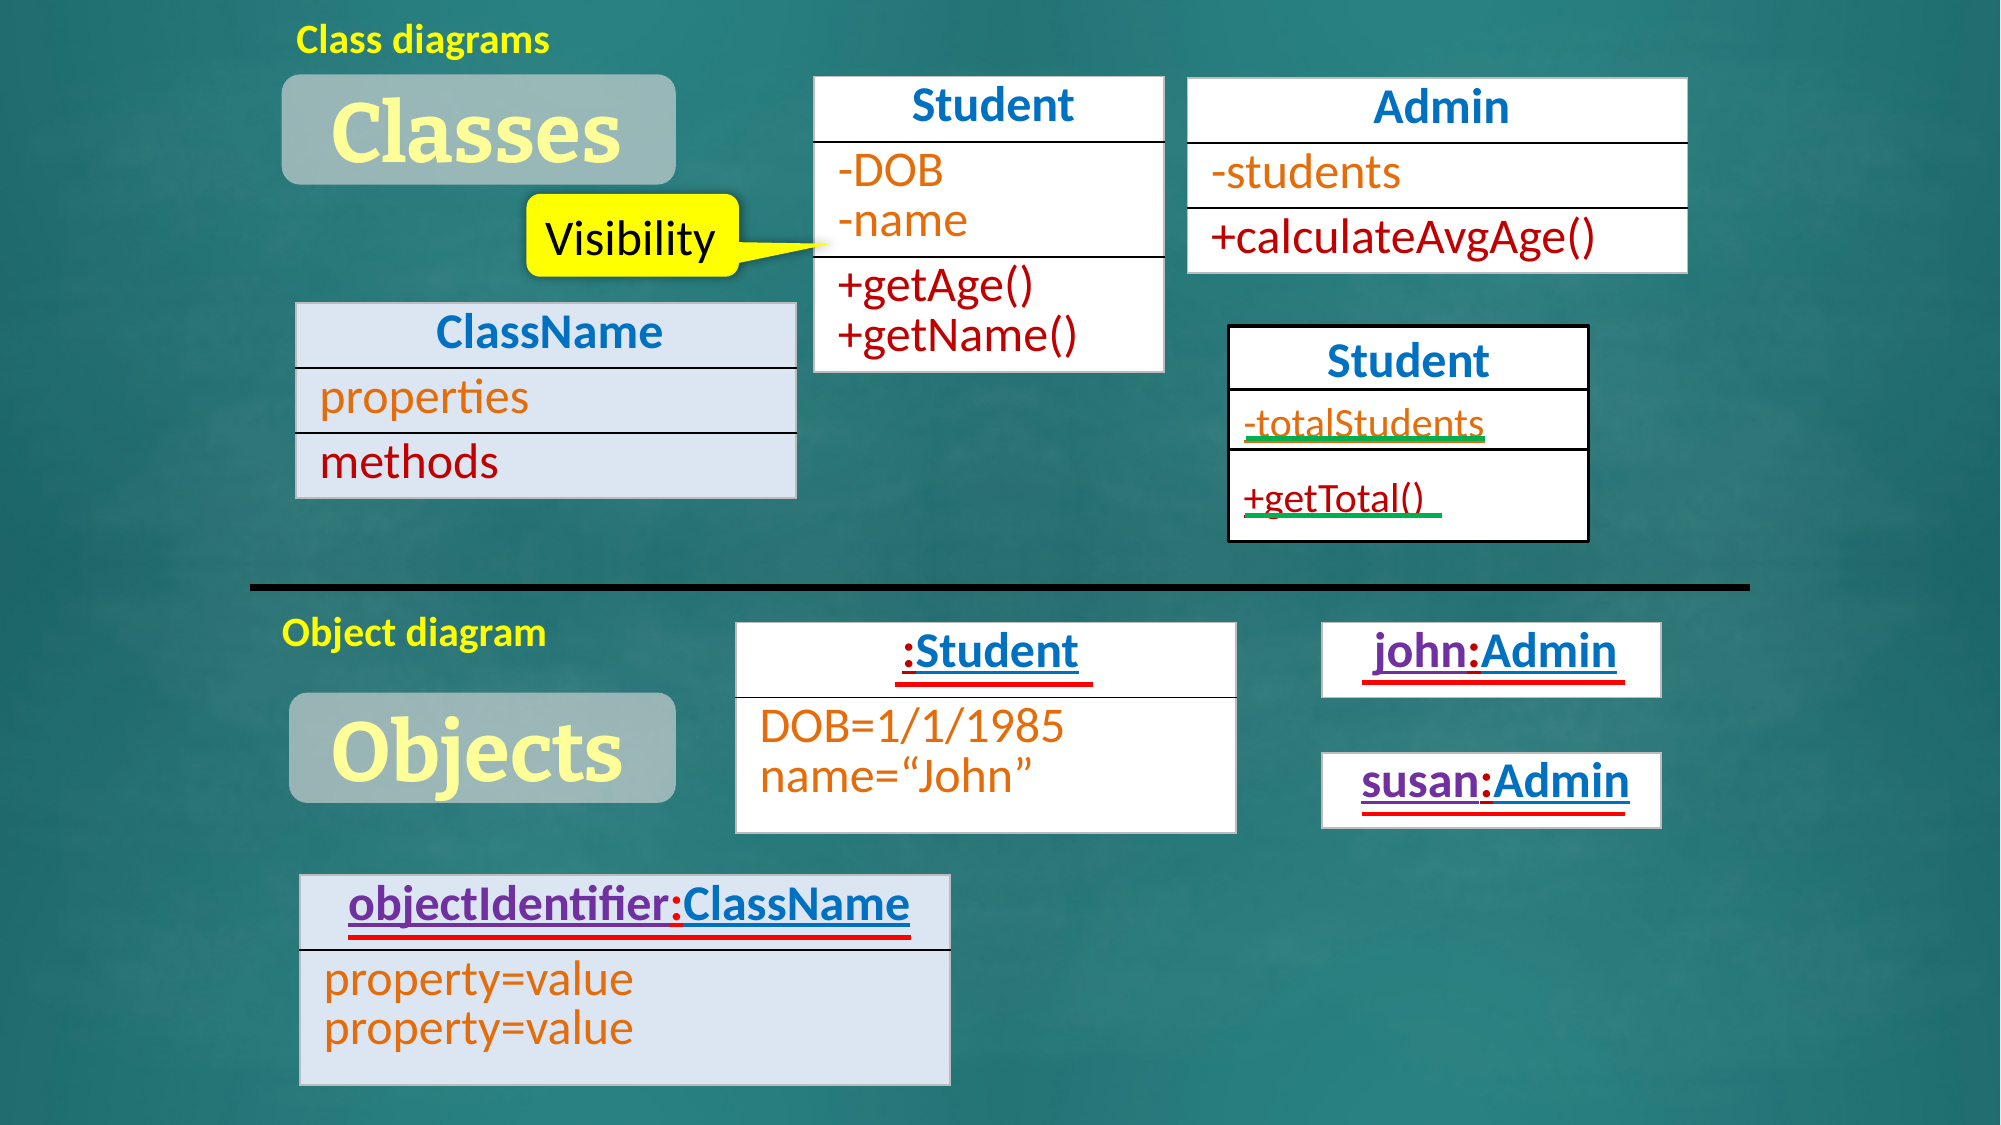

Class diagrams
Classes

| Student |
| --- |
| -DOB -name |
| +getAge() +getName() |
| Admin |
| --- |
| -students |
| +calculateAvgAge() |
Visibility
| ClassName |
| --- |
| properties |
| methods |
Student
-totalStudents
+getTotal()
Object diagram
| :Student |
| --- |
| DOB=1/1/1985 name=“John” |
| john:Admin |
| --- |
Objects

| susan:Admin |
| --- |
| objectIdentifier:ClassName |
| --- |
| property=value property=value |